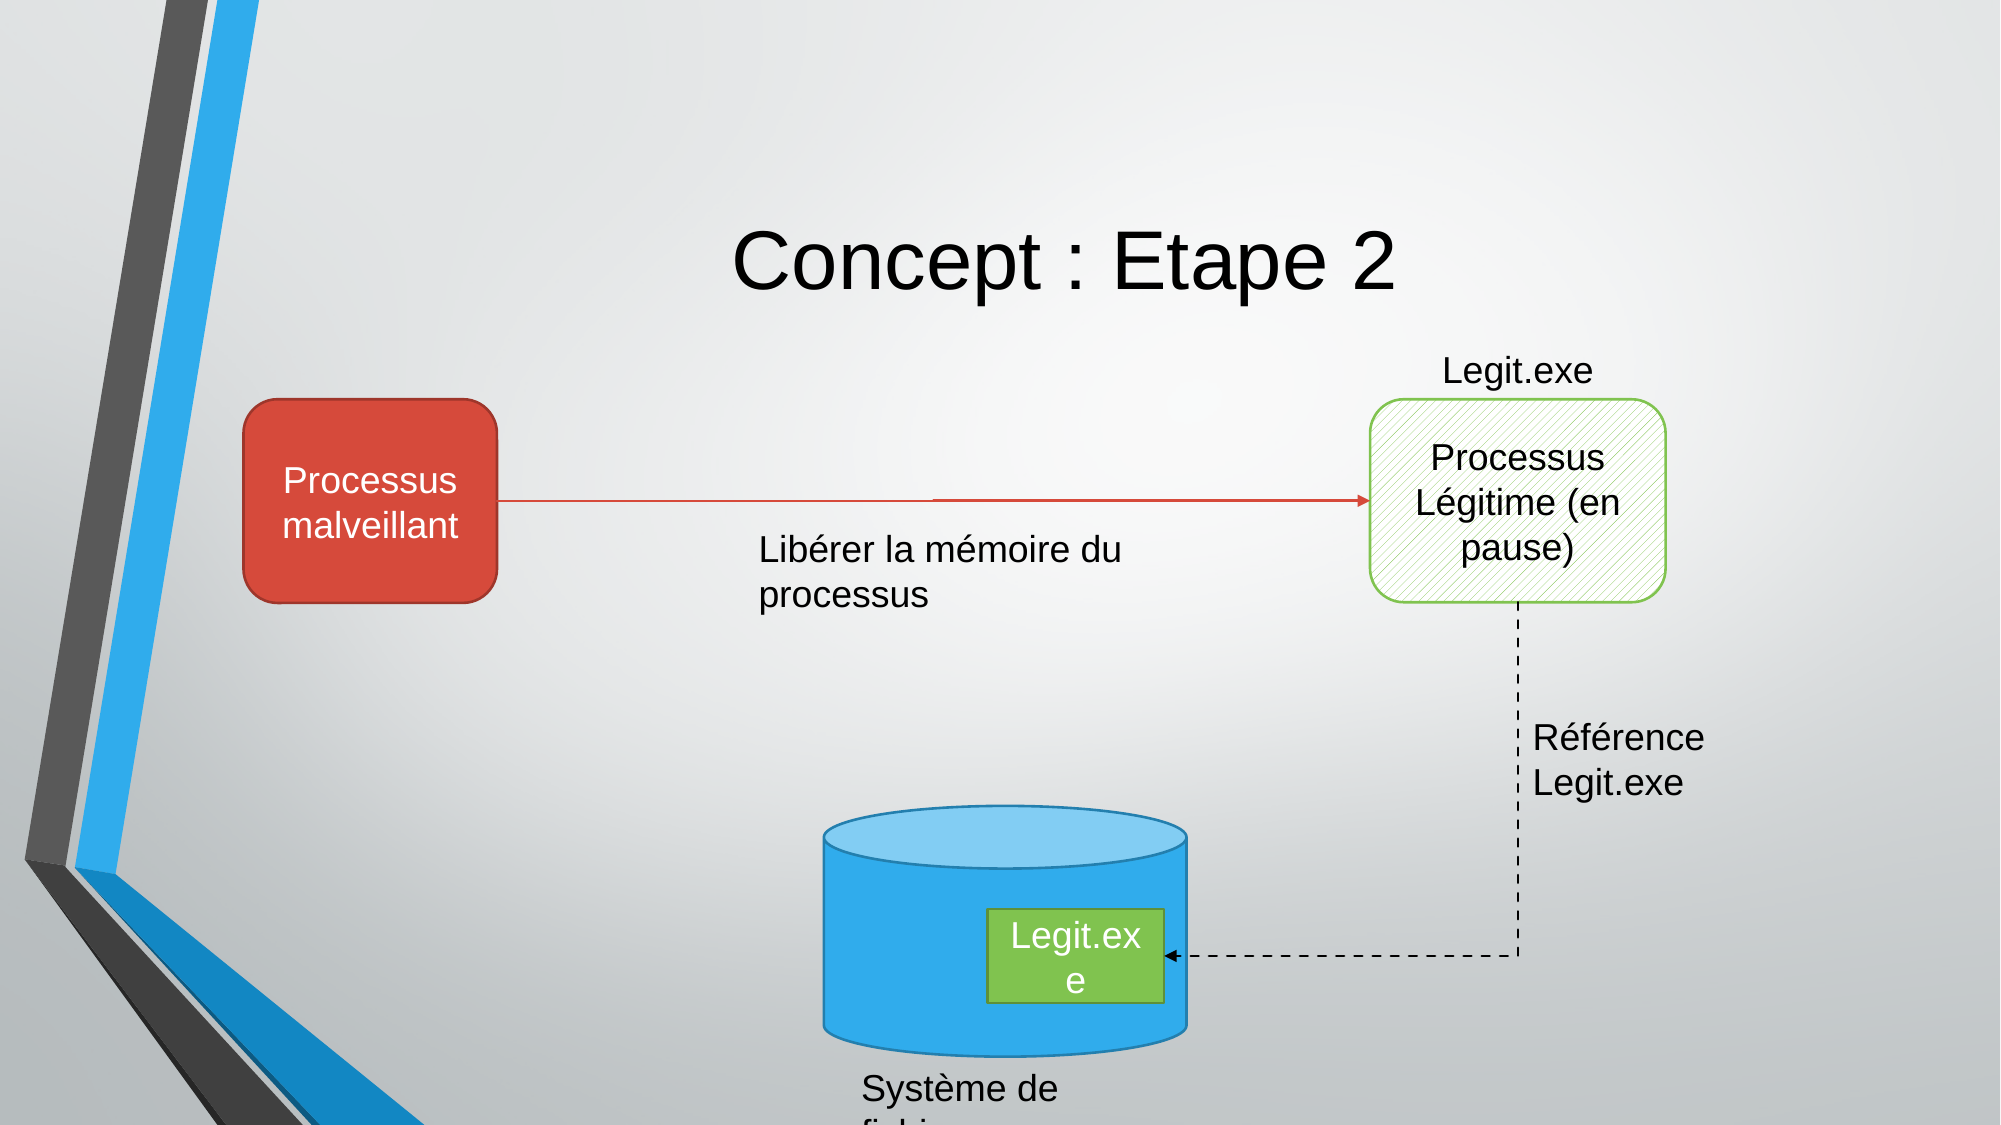

# Concept : Etape 2
Legit.exe
Processus malveillant
Processus Légitime (en pause)
Libérer la mémoire du processus
Référence Legit.exe

Legit.exe
Système de fichier